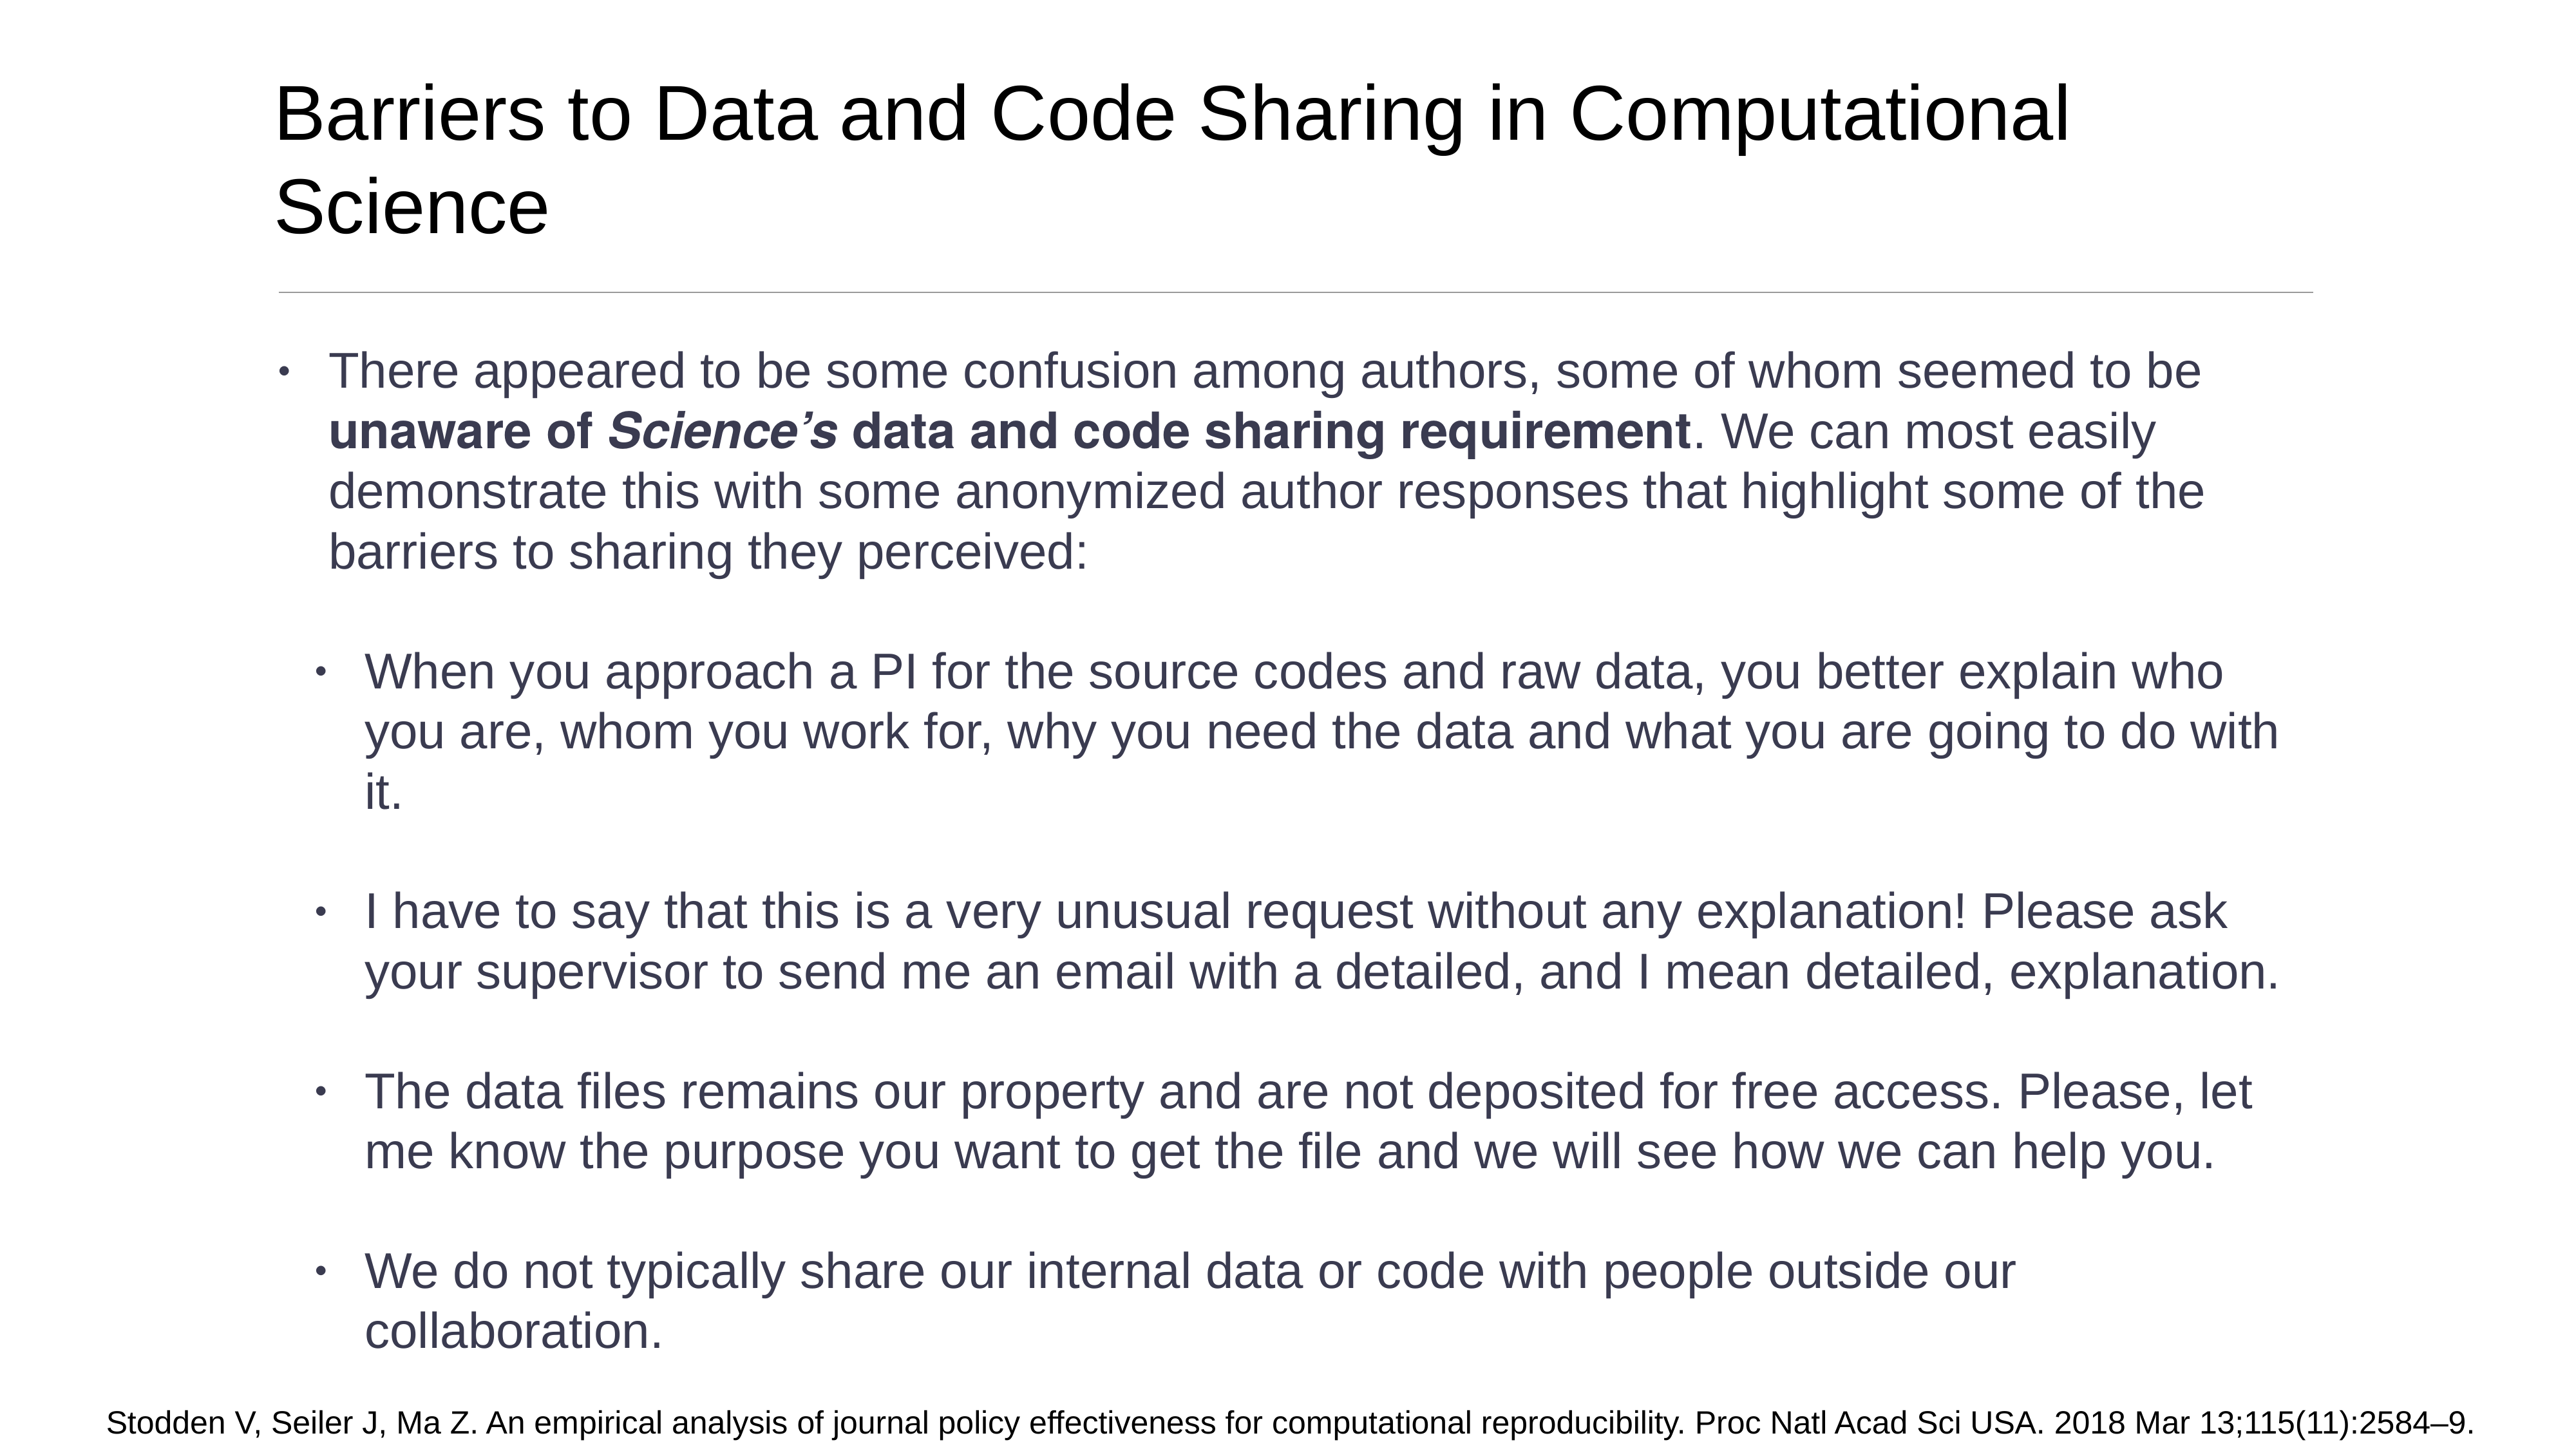

# Barriers to Data and Code Sharing in Computational Science
There appeared to be some confusion among authors, some of whom seemed to be unaware of Science’s data and code sharing requirement. We can most easily demonstrate this with some anonymized author responses that highlight some of the barriers to sharing they perceived:
When you approach a PI for the source codes and raw data, you better explain who you are, whom you work for, why you need the data and what you are going to do with it.
I have to say that this is a very unusual request without any explanation! Please ask your supervisor to send me an email with a detailed, and I mean detailed, explanation.
The data files remains our property and are not deposited for free access. Please, let me know the purpose you want to get the file and we will see how we can help you.
We do not typically share our internal data or code with people outside our collaboration.
Stodden V, Seiler J, Ma Z. An empirical analysis of journal policy effectiveness for computational reproducibility. Proc Natl Acad Sci USA. 2018 Mar 13;115(11):2584–9.